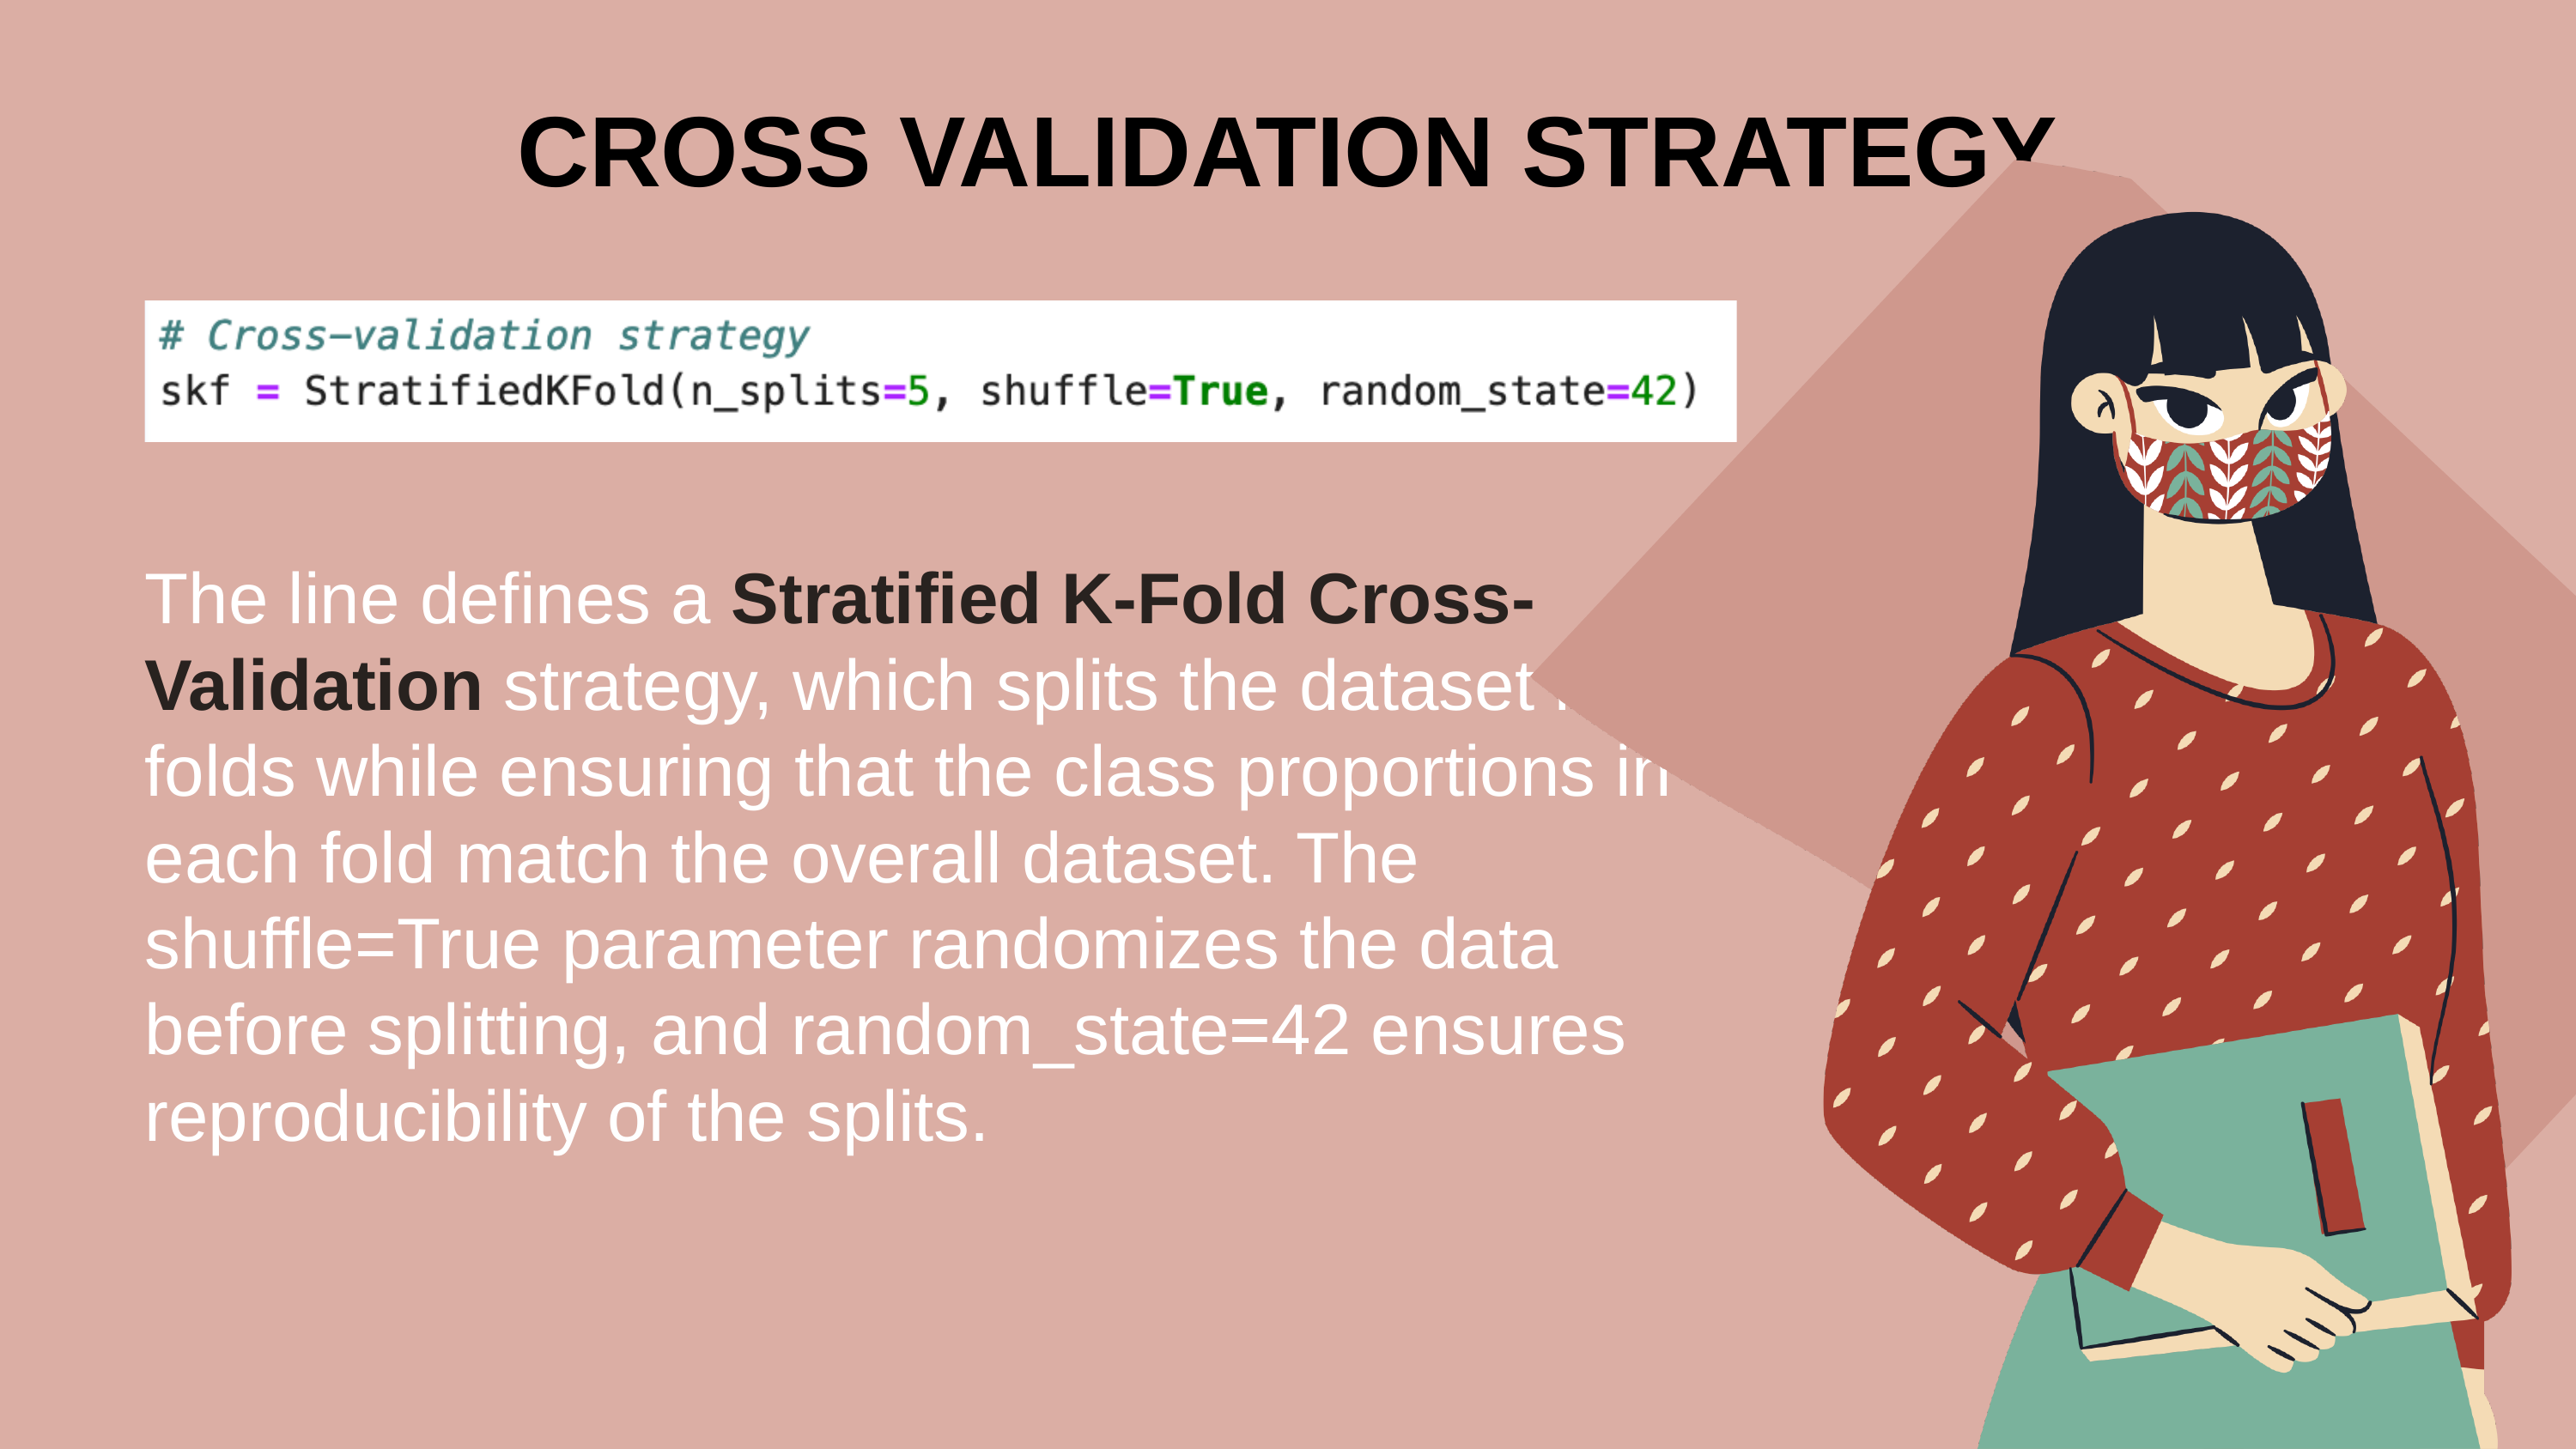

CROSS VALIDATION STRATEGY

The line defines a Stratified K-Fold Cross-Validation strategy, which splits the dataset into 5 folds while ensuring that the class proportions in each fold match the overall dataset. The shuffle=True parameter randomizes the data before splitting, and random_state=42 ensures reproducibility of the splits.